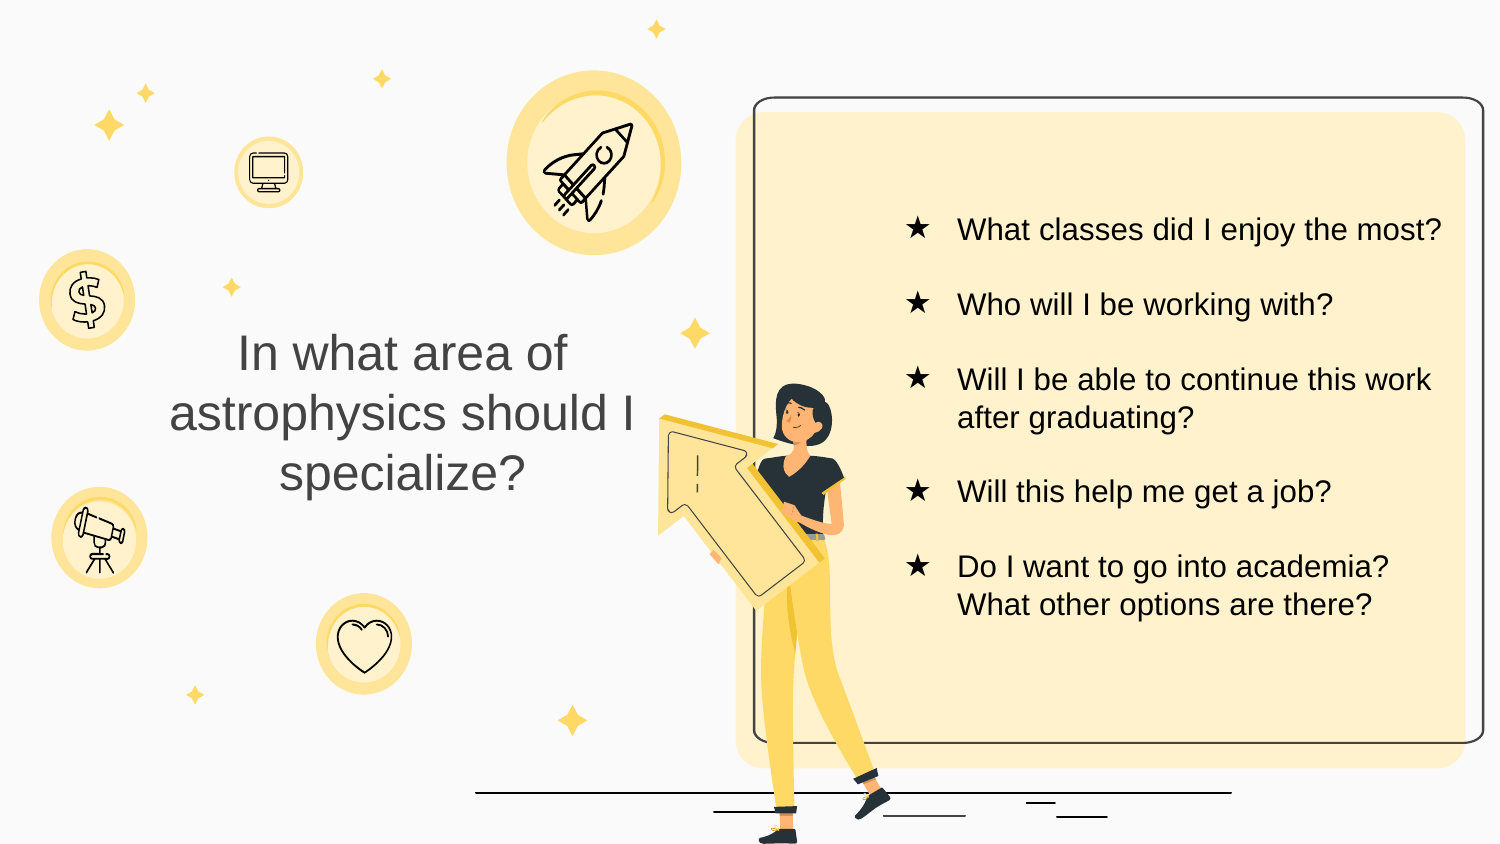

What classes did I enjoy the most?

Who will I be working with?

Will I be able to continue this work after graduating?

Will this help me get a job?

Do I want to go into academia? What other options are there?

# In what area of astrophysics should I specialize?